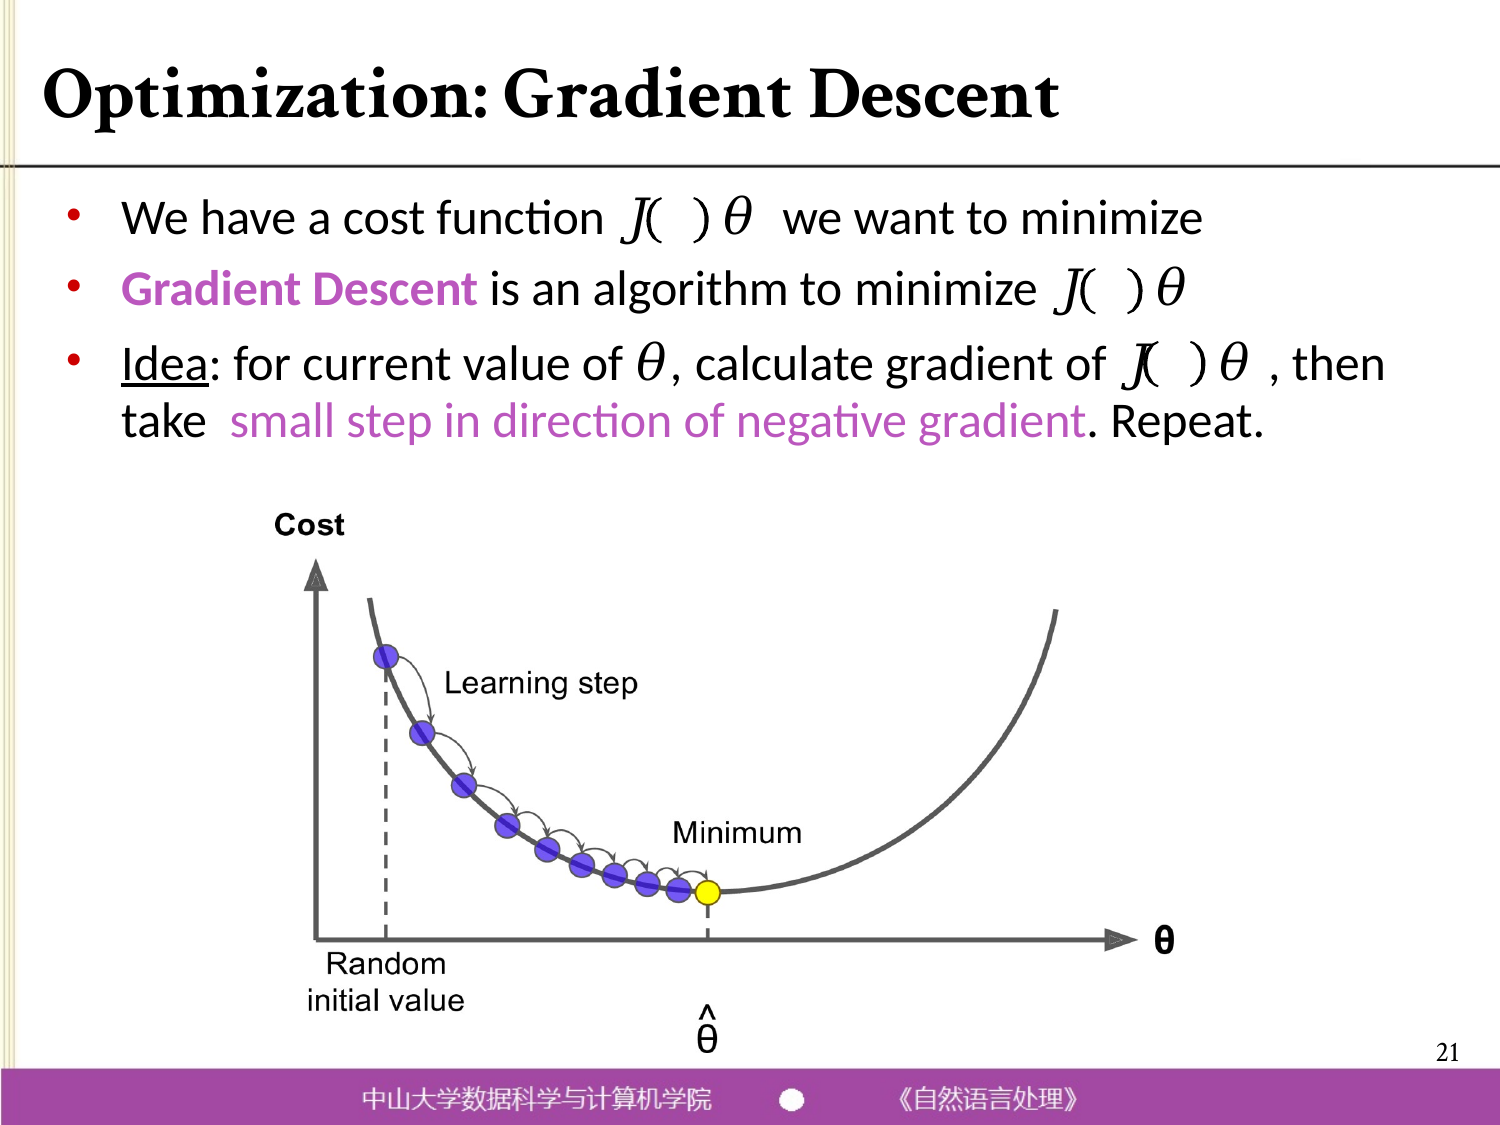

# Optimization: Gradient Descent
We have a cost function 𝐽	𝜃	we want to minimize
Gradient Descent is an algorithm to minimize 𝐽	𝜃
Idea: for current value of 𝜃, calculate gradient of 𝐽	𝜃	, then take  small step in direction of negative gradient. Repeat.

21